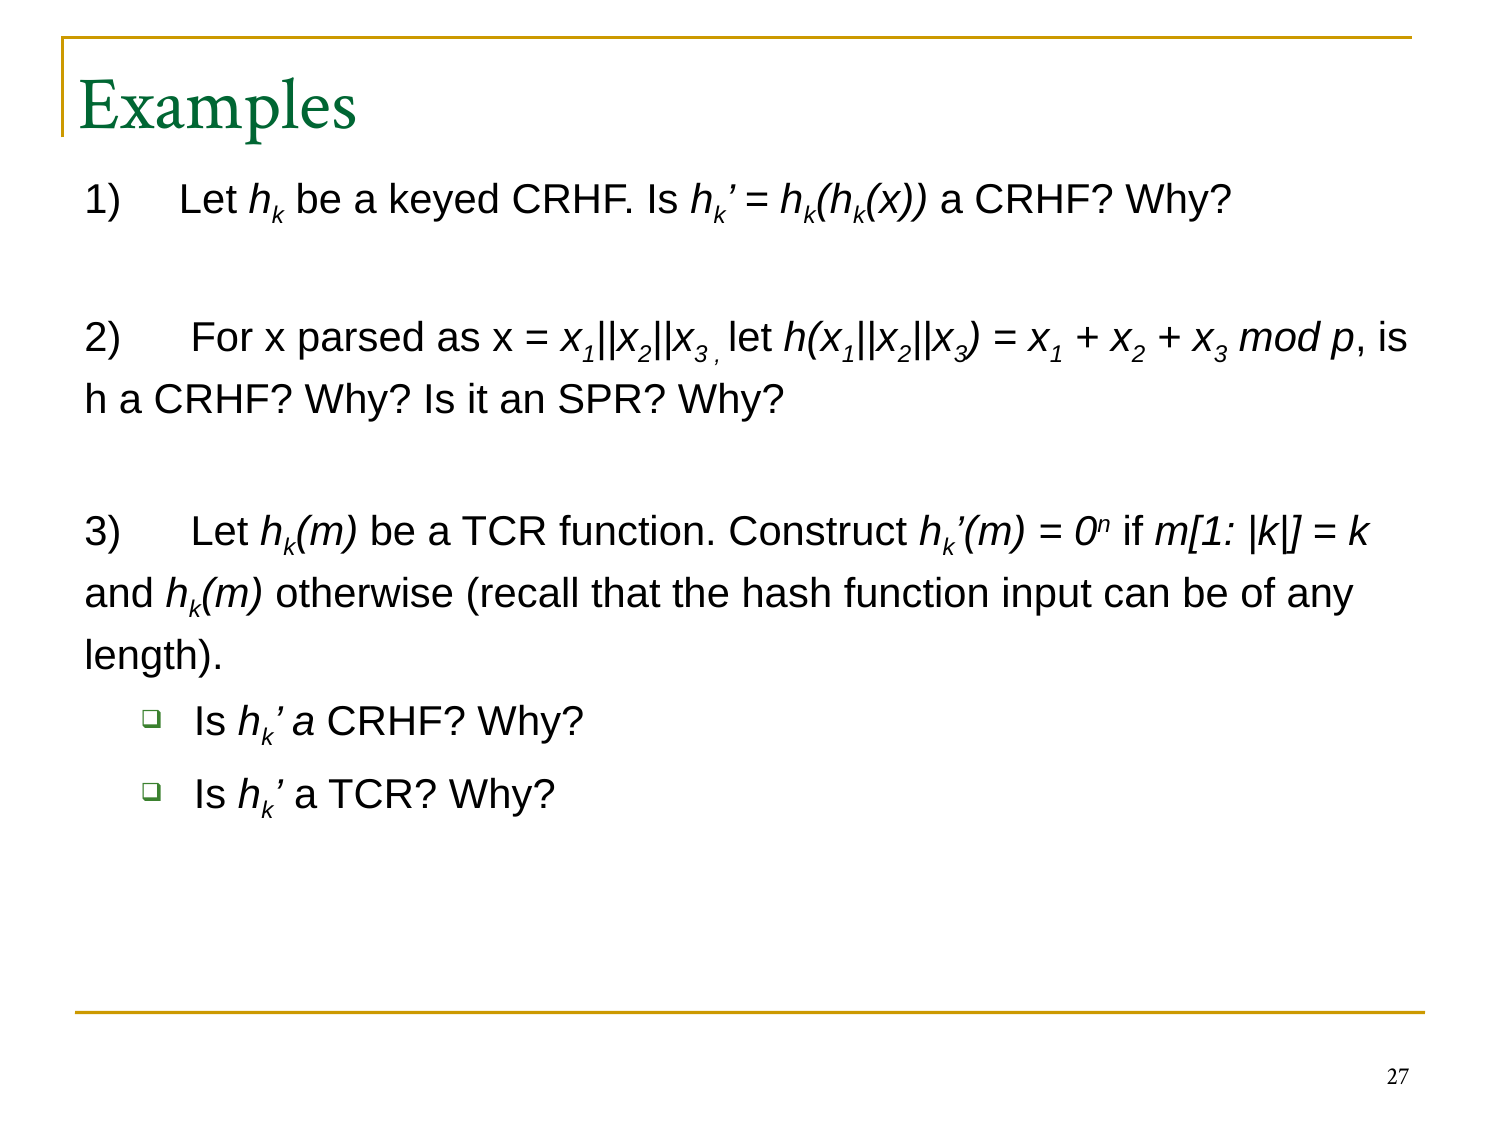

# Examples
1)     Let hk be a keyed CRHF. Is hk’ = hk(hk(x)) a CRHF? Why?

2)      For x parsed as x = x1||x2||x3 , let h(x1||x2||x3) = x1 + x2 + x3 mod p, is h a CRHF? Why? Is it an SPR? Why?

3)      Let hk(m) be a TCR function. Construct hk’(m) = 0n if m[1: |k|] = k and hk(m) otherwise (recall that the hash function input can be of any length).
Is hk’ a CRHF? Why?
Is hk’ a TCR? Why?
27